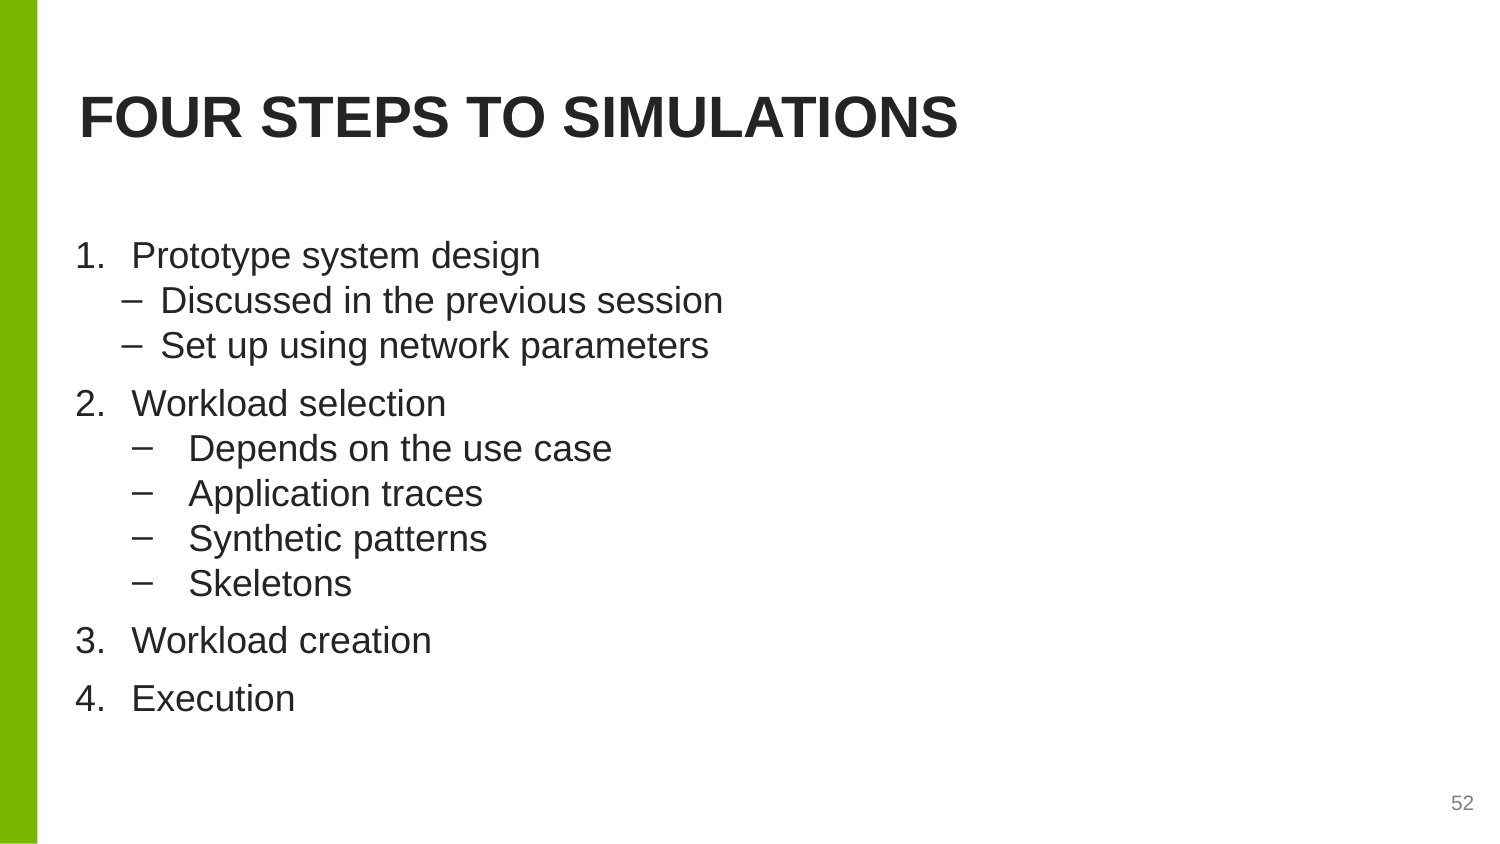

# Four steps TO SIMULATIONS
Prototype system design
Discussed in the previous session
Set up using network parameters
Workload selection
Depends on the use case
Application traces
Synthetic patterns
Skeletons
Workload creation
Execution
52